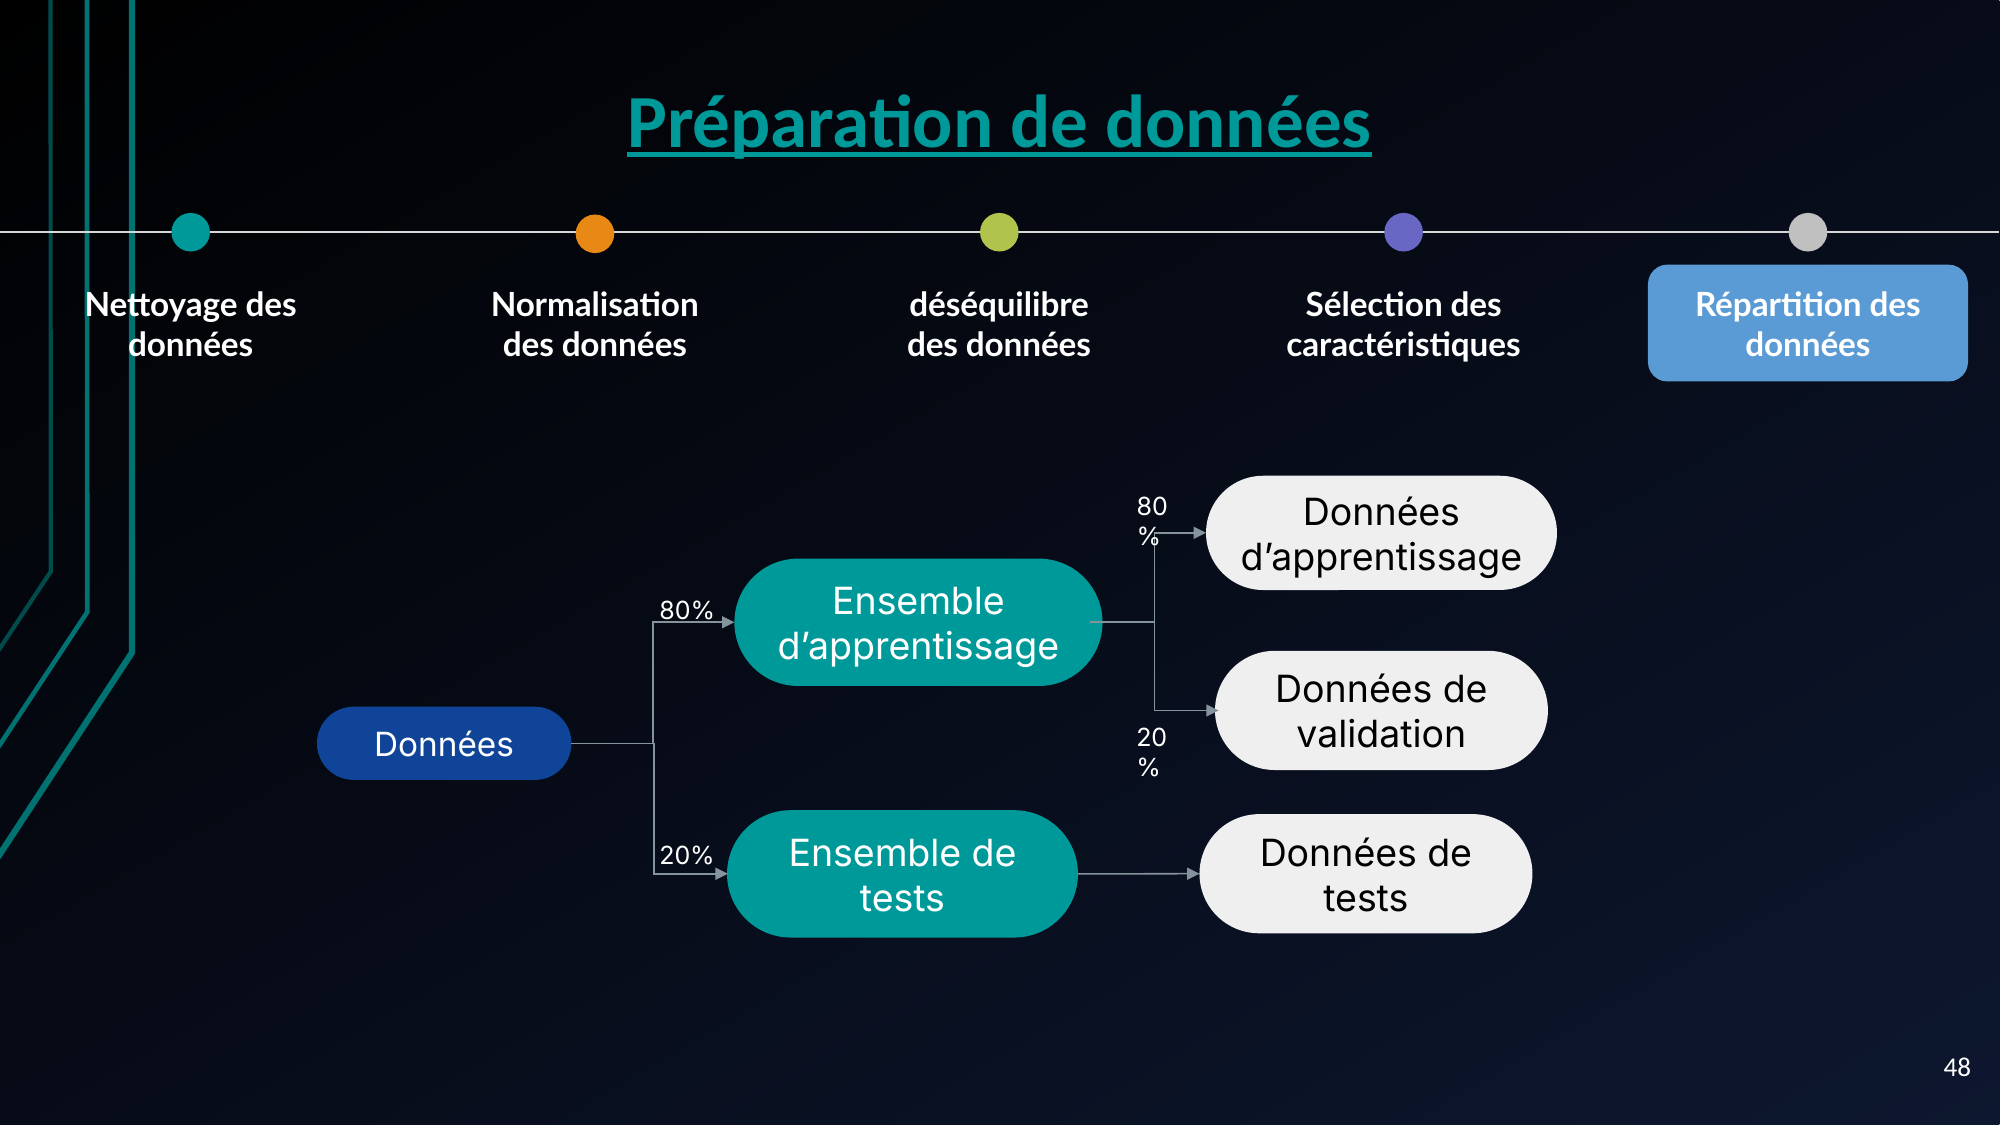

Préparation de données

Nettoyage des données
Normalisation des données
déséquilibre des données
Sélection des caractéristiques
Répartition des données
Données d’apprentissage
80%
Ensemble d’apprentissage
80%
Données de validation
Données
20%
Ensemble de tests
Données de tests
20%
48